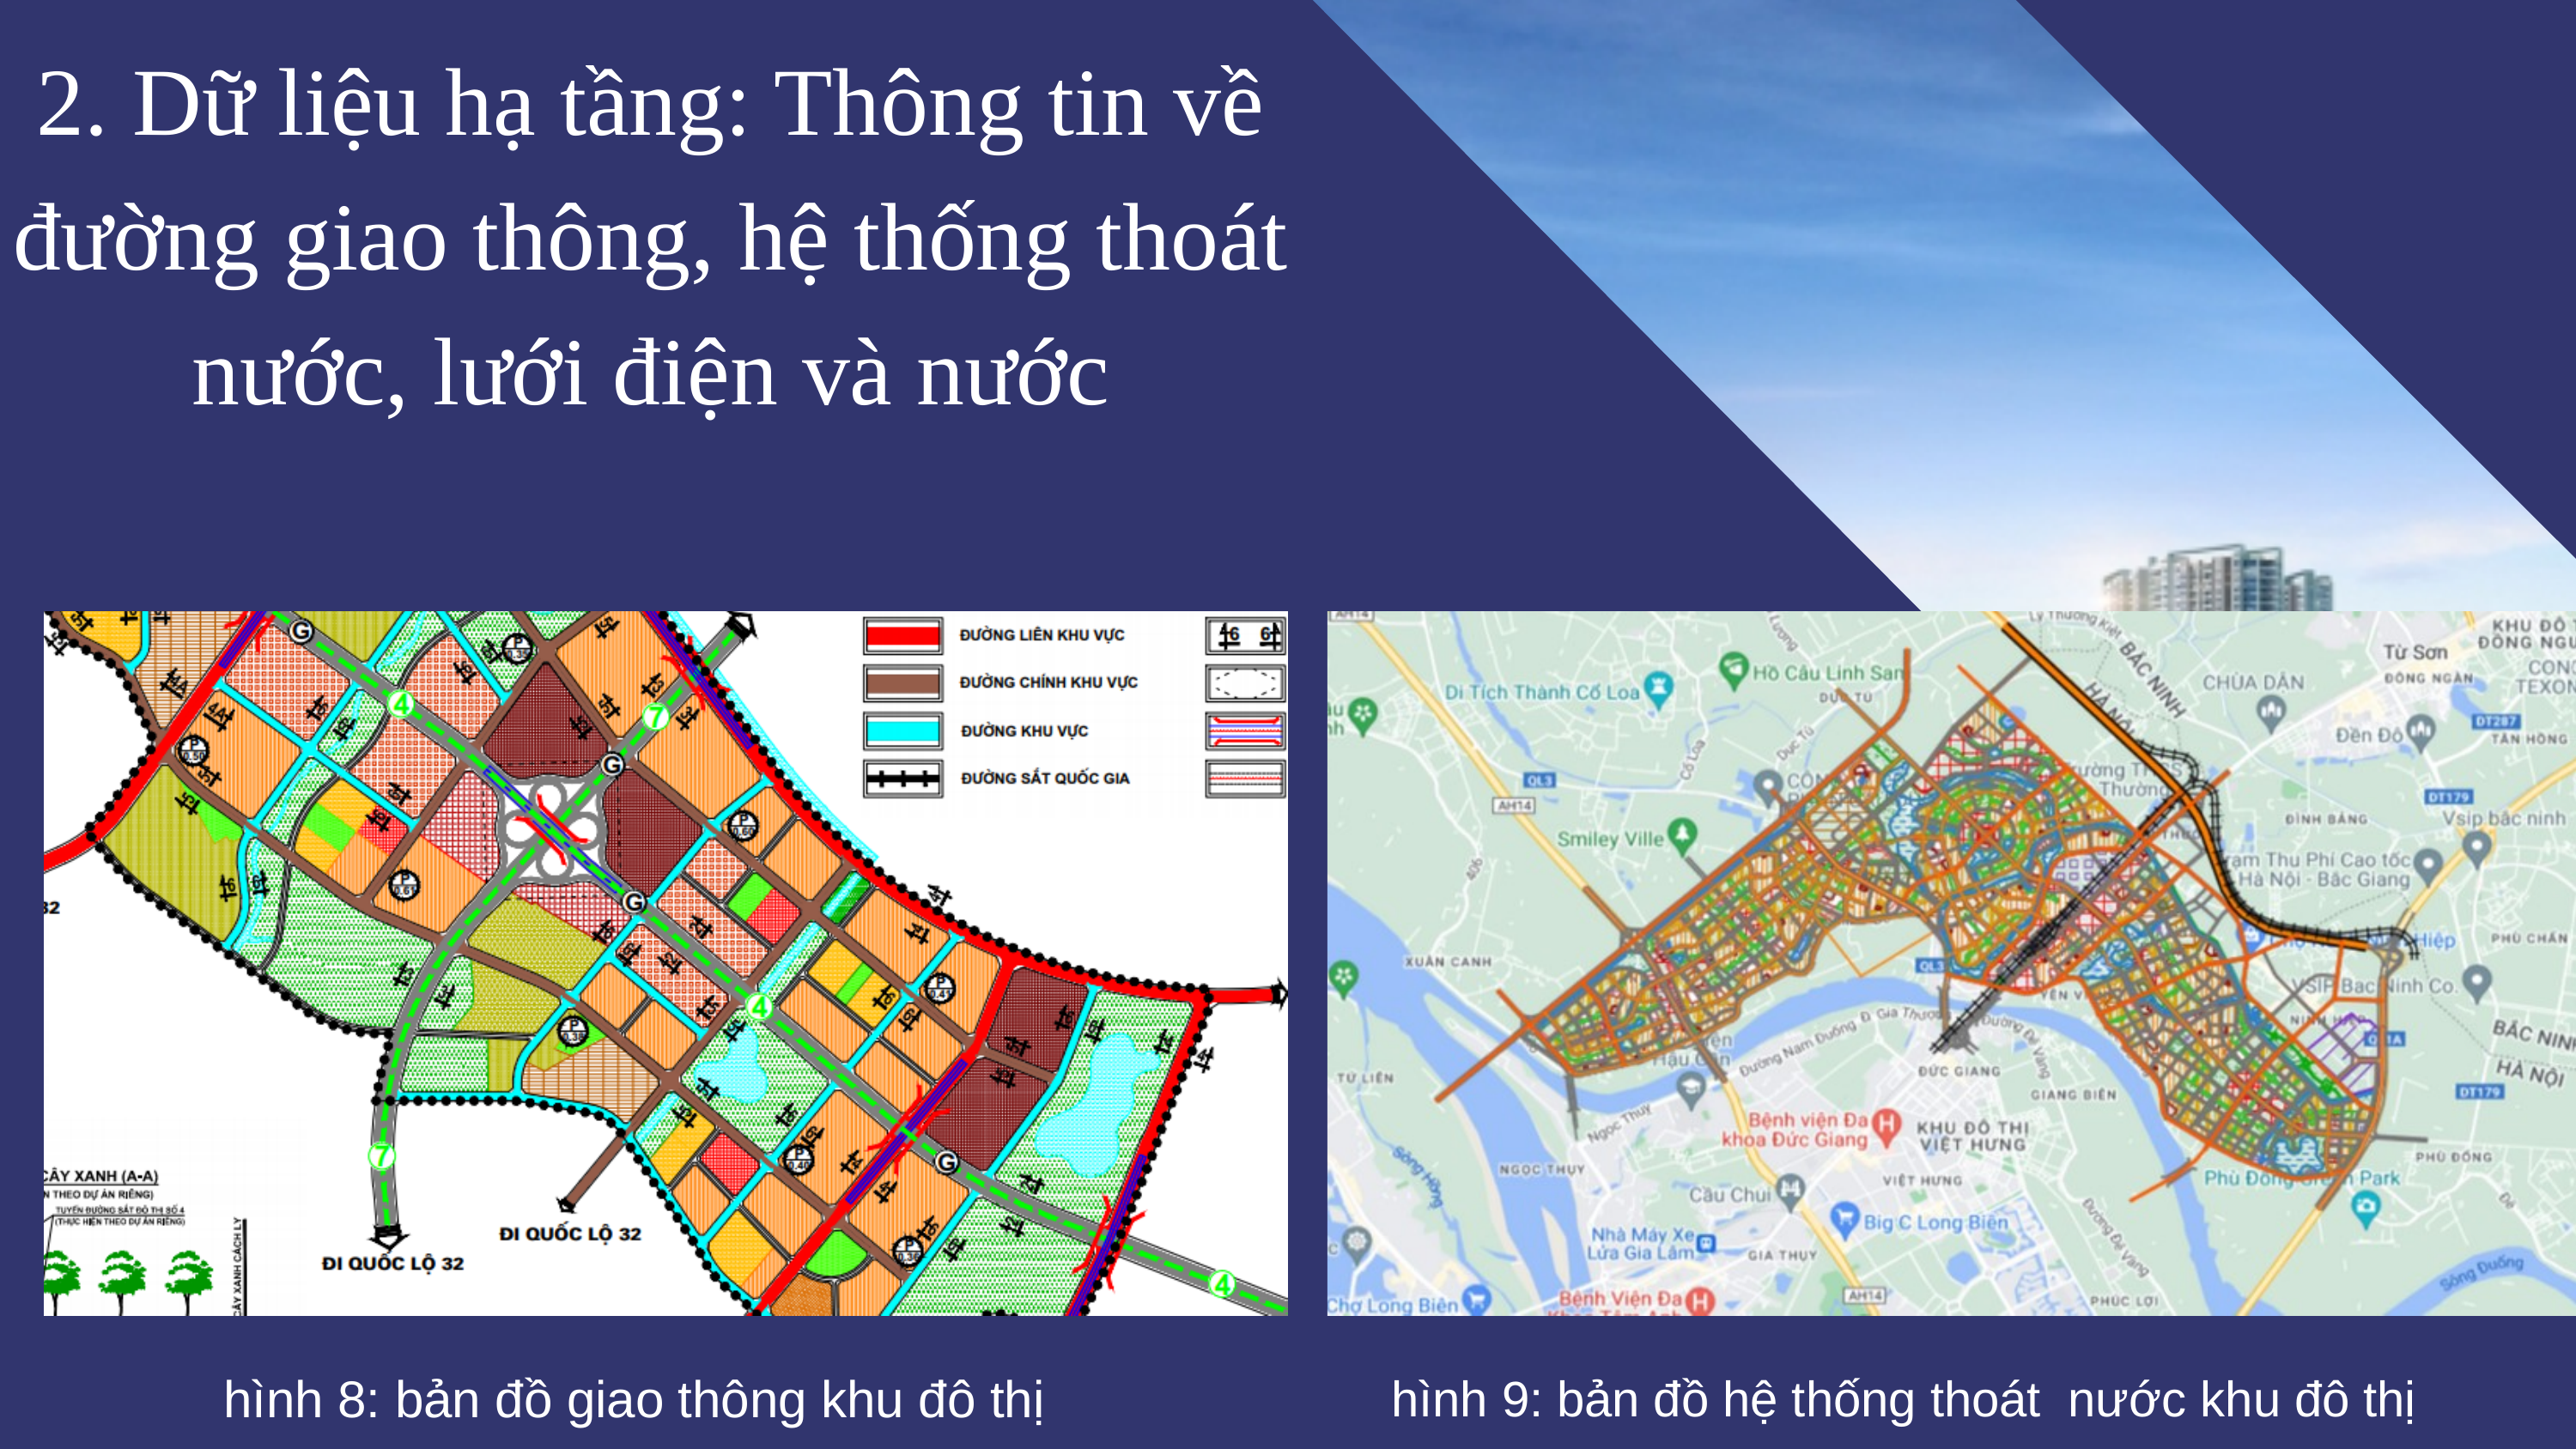

2. Dữ liệu hạ tầng: Thông tin về đường giao thông, hệ thống thoát nước, lưới điện và nước

hình 8: bản đồ giao thông khu đô thị
hình 9: bản đồ hệ thống thoát  nước khu đô thị